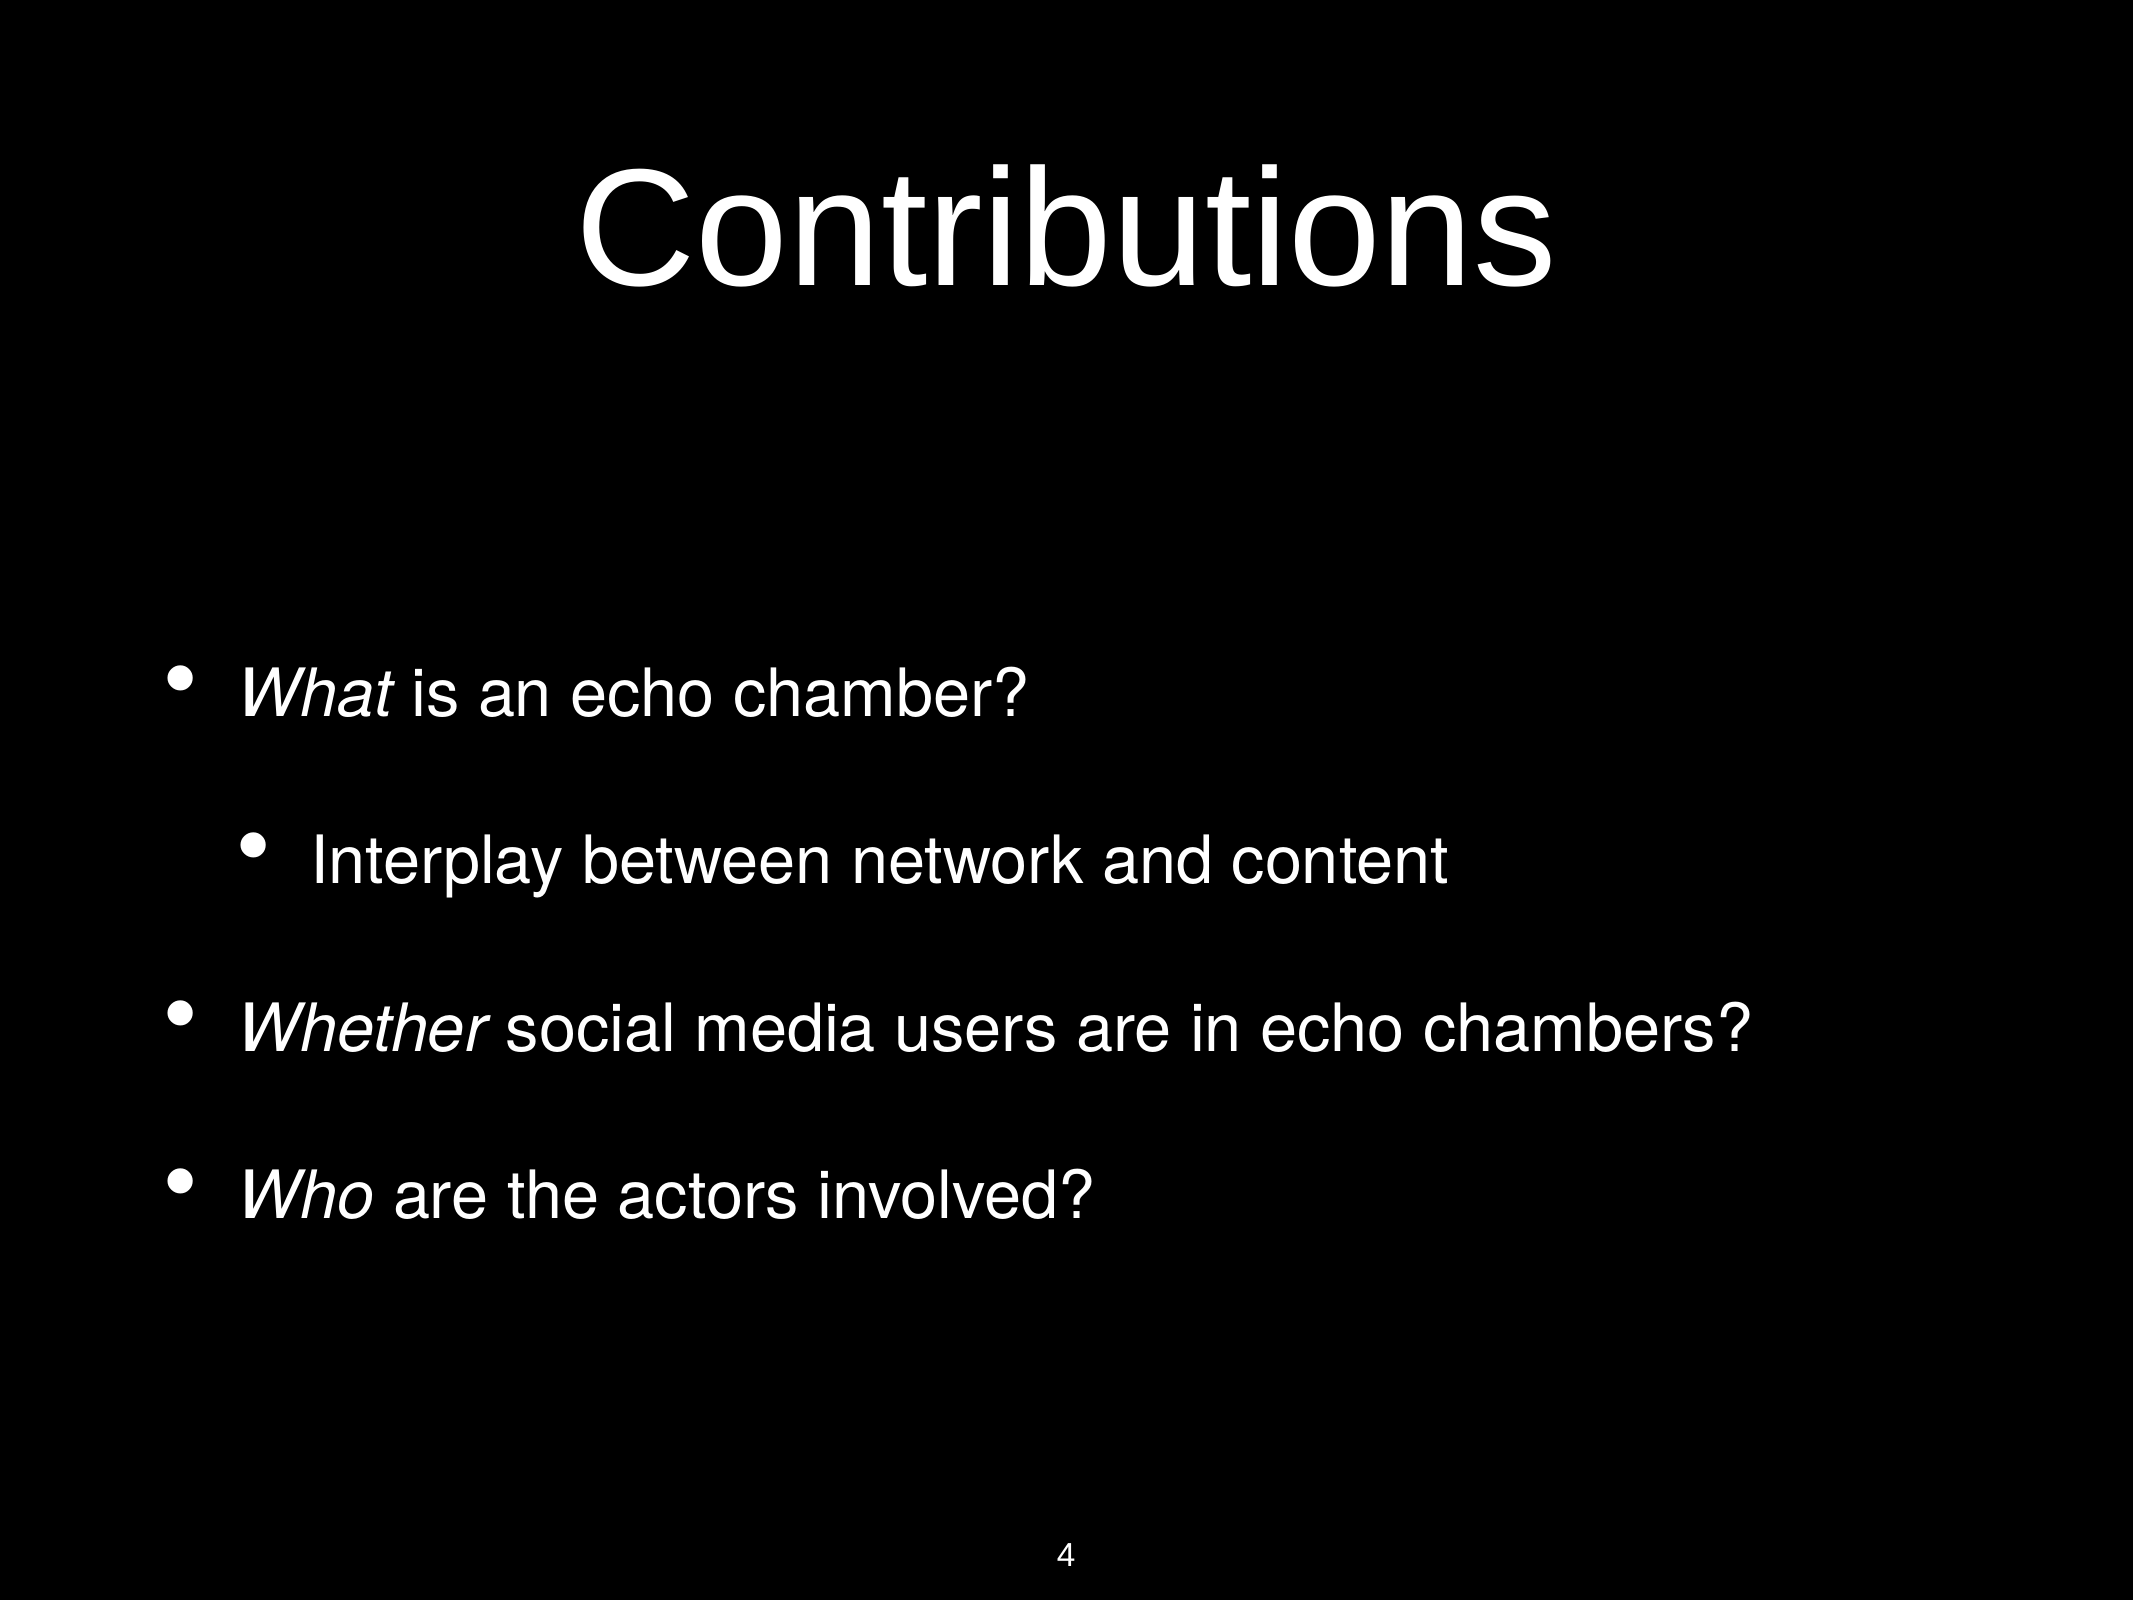

# Contributions
What is an echo chamber?
Interplay between network and content
Whether social media users are in echo chambers?
Who are the actors involved?
4